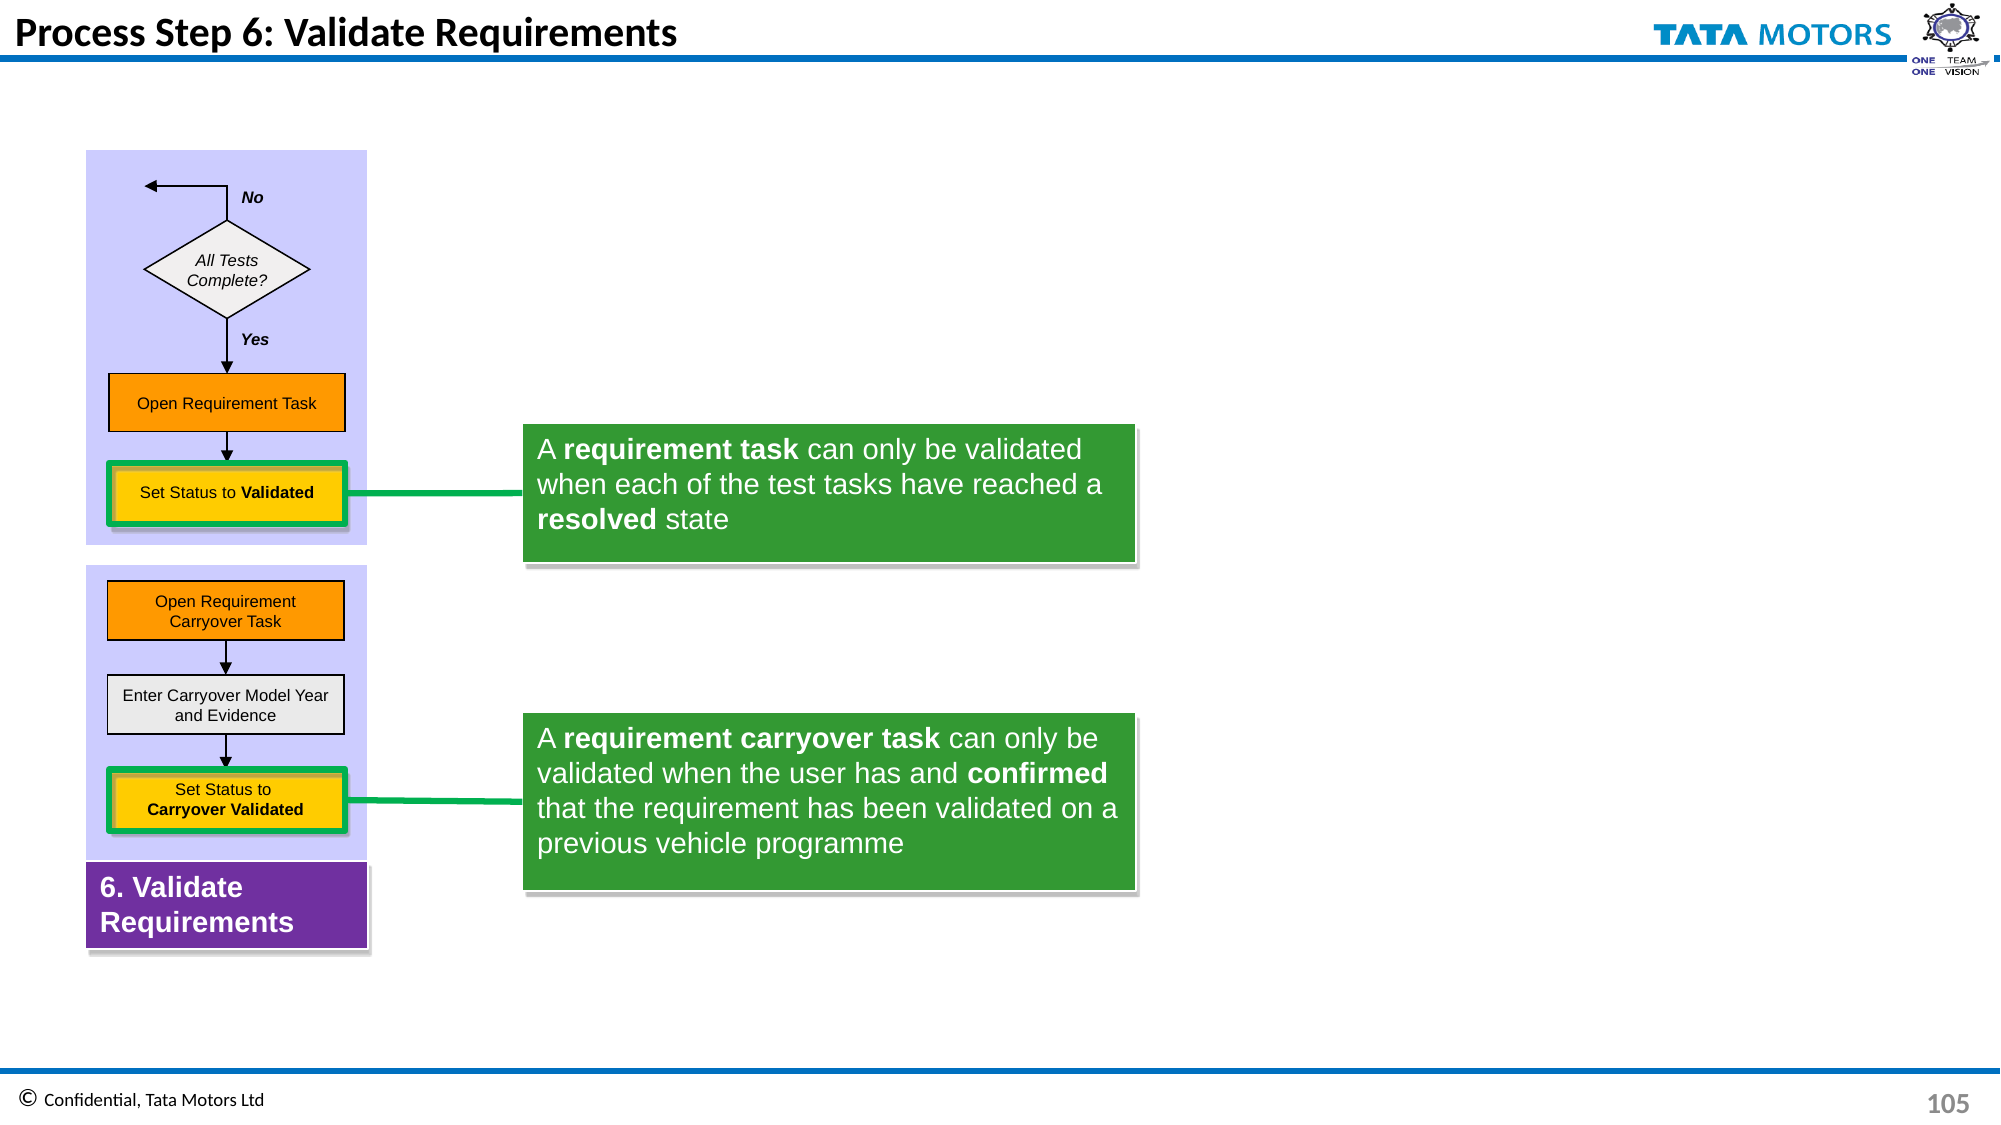

# Process Step 6: Validate Requirements

No

All Tests Complete?
Yes
Yes
Open Requirement Task
A requirement task can only be validated when each of the test tasks have reached a resolved state

Set Status to Validated

Open Requirement Carryover Task
Enter Carryover Model Year and Evidence
A requirement carryover task can only be validated when the user has and confirmed that the requirement has been validated on a previous vehicle programme

Set Status to
Carryover Validated
6. Validate Requirements
105